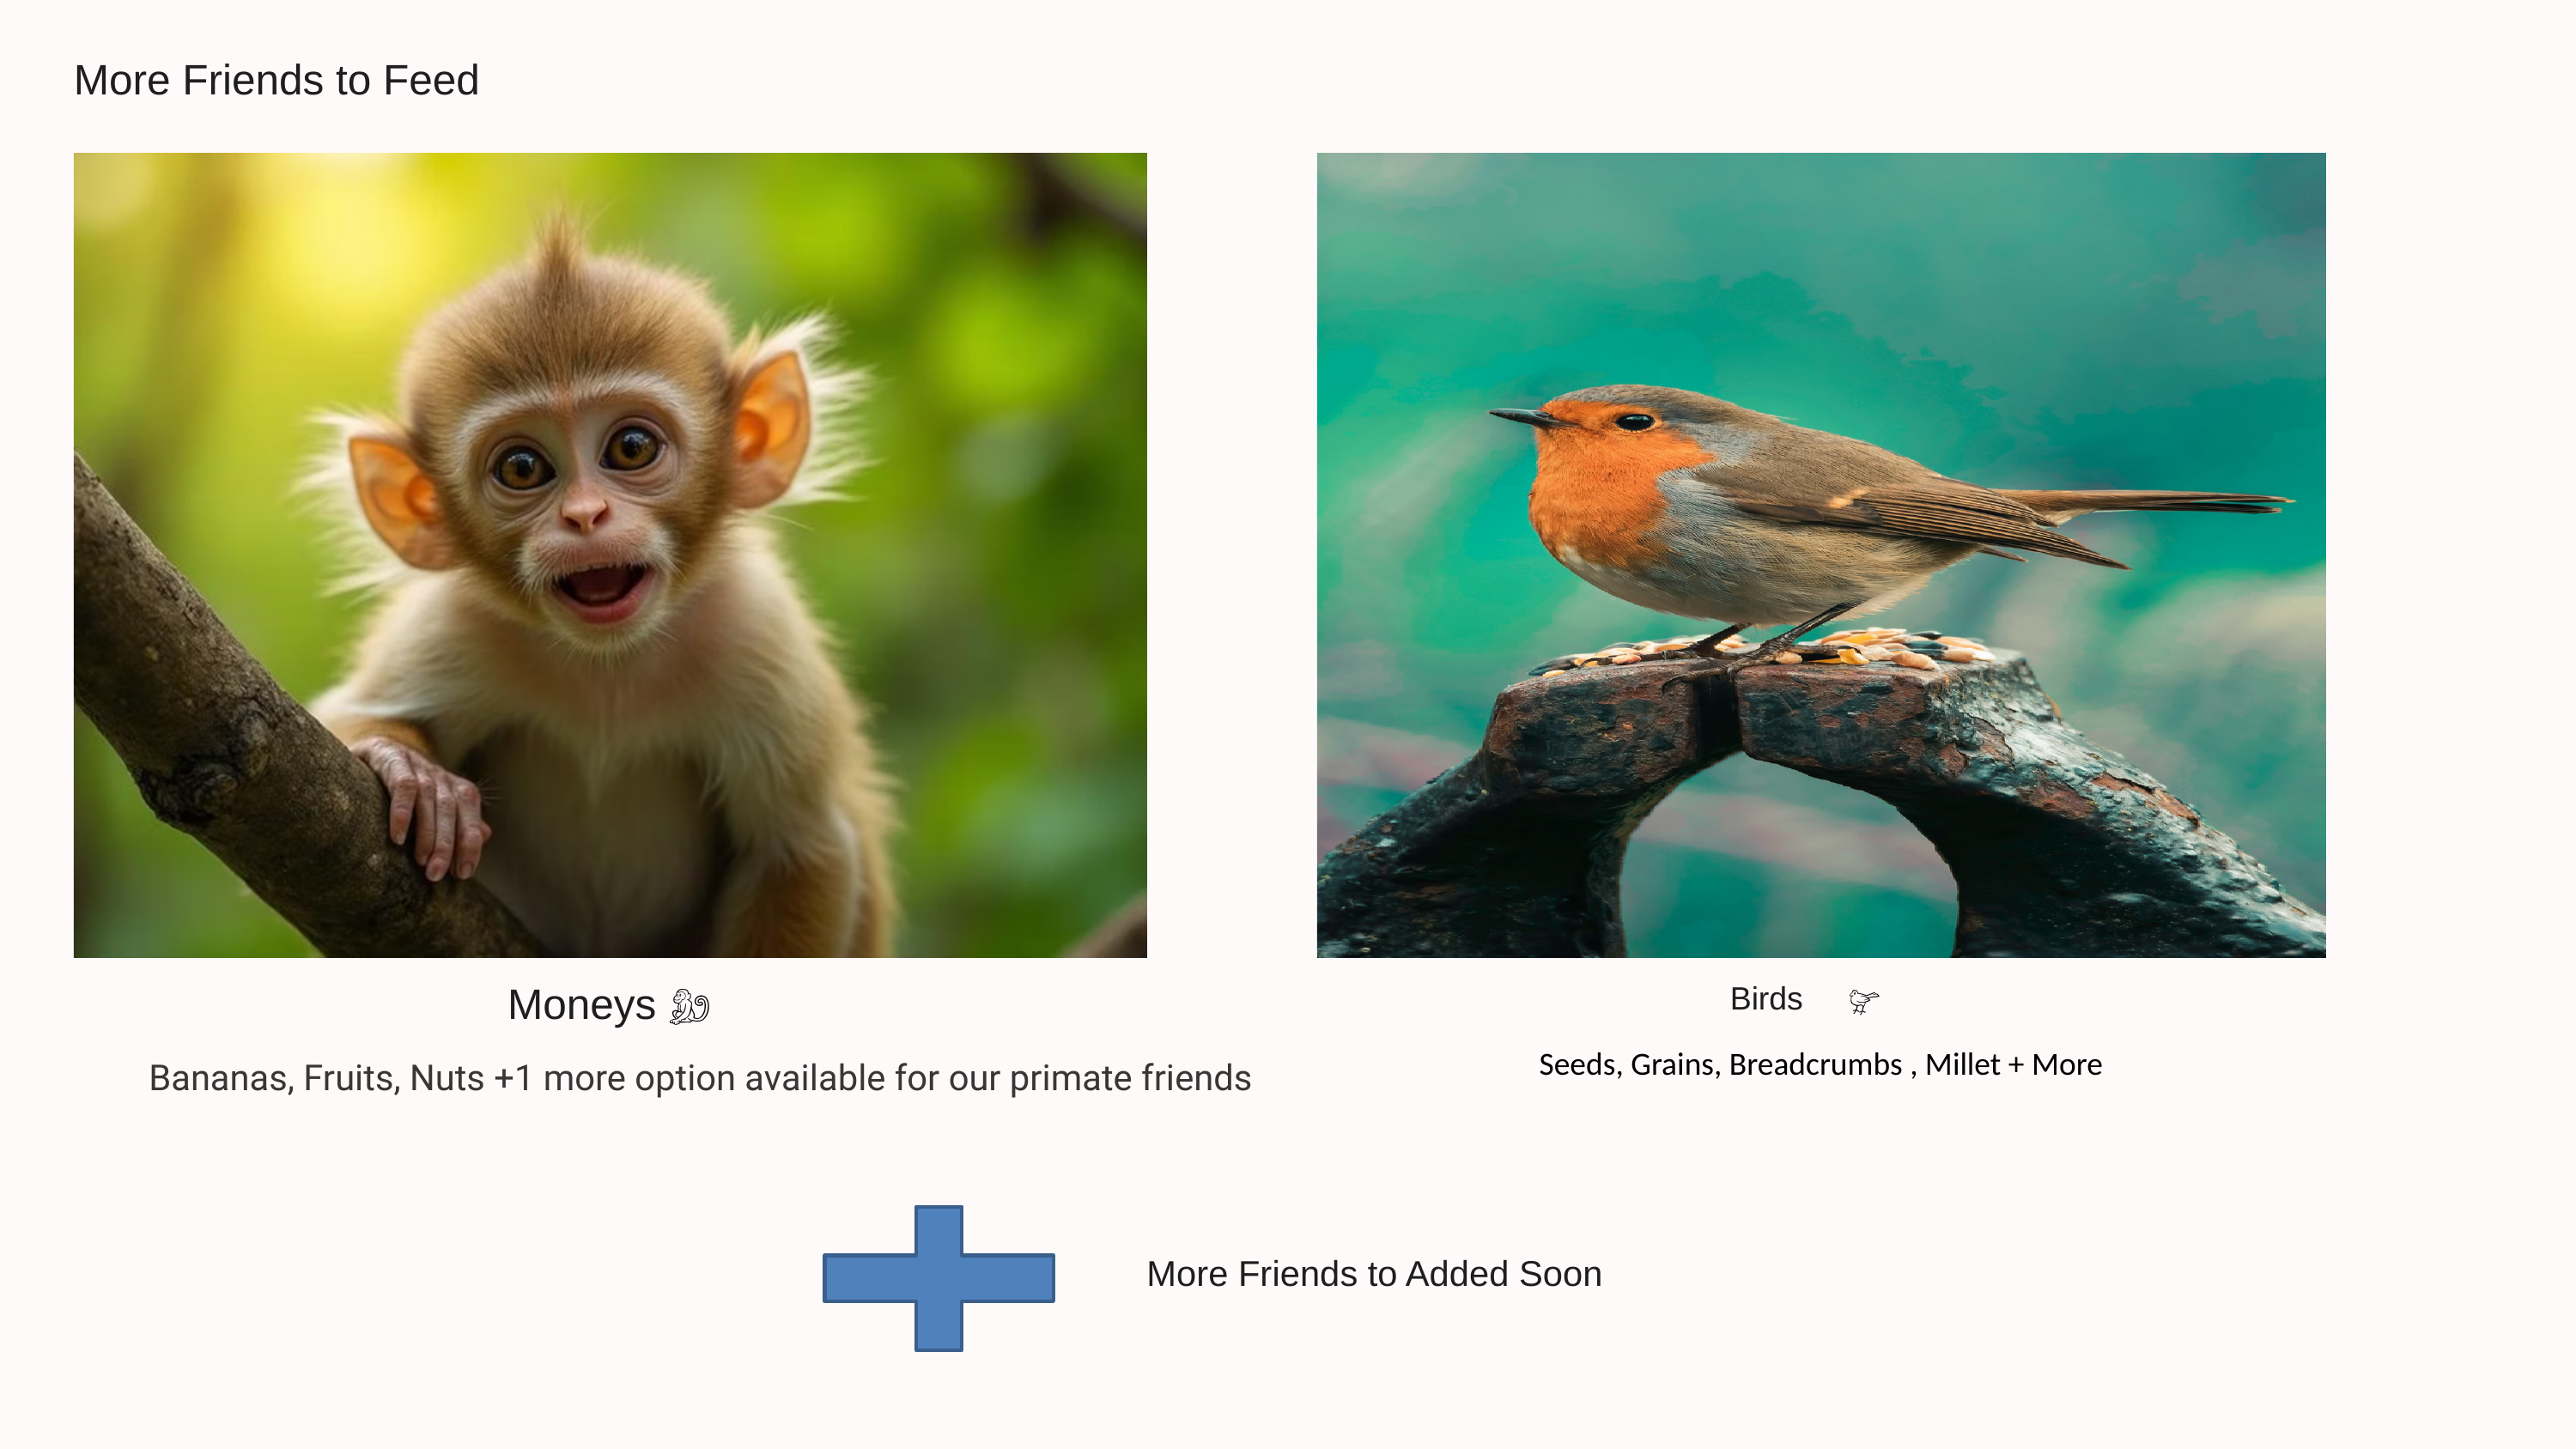

More Friends to Feed

Birds     🐦

Moneys 🐒
Seeds, Grains, Breadcrumbs , Millet + More
Bananas, Fruits, Nuts +1 more option available for our primate friends

More Friends to Added Soon
Birds 🐦
Seeds, Grains, Breadcrumbs +1 more option to keep our feathered friends happy
Each animal category offers carefully selected, nutritious food options that meet their specific dietary needs and preferences.